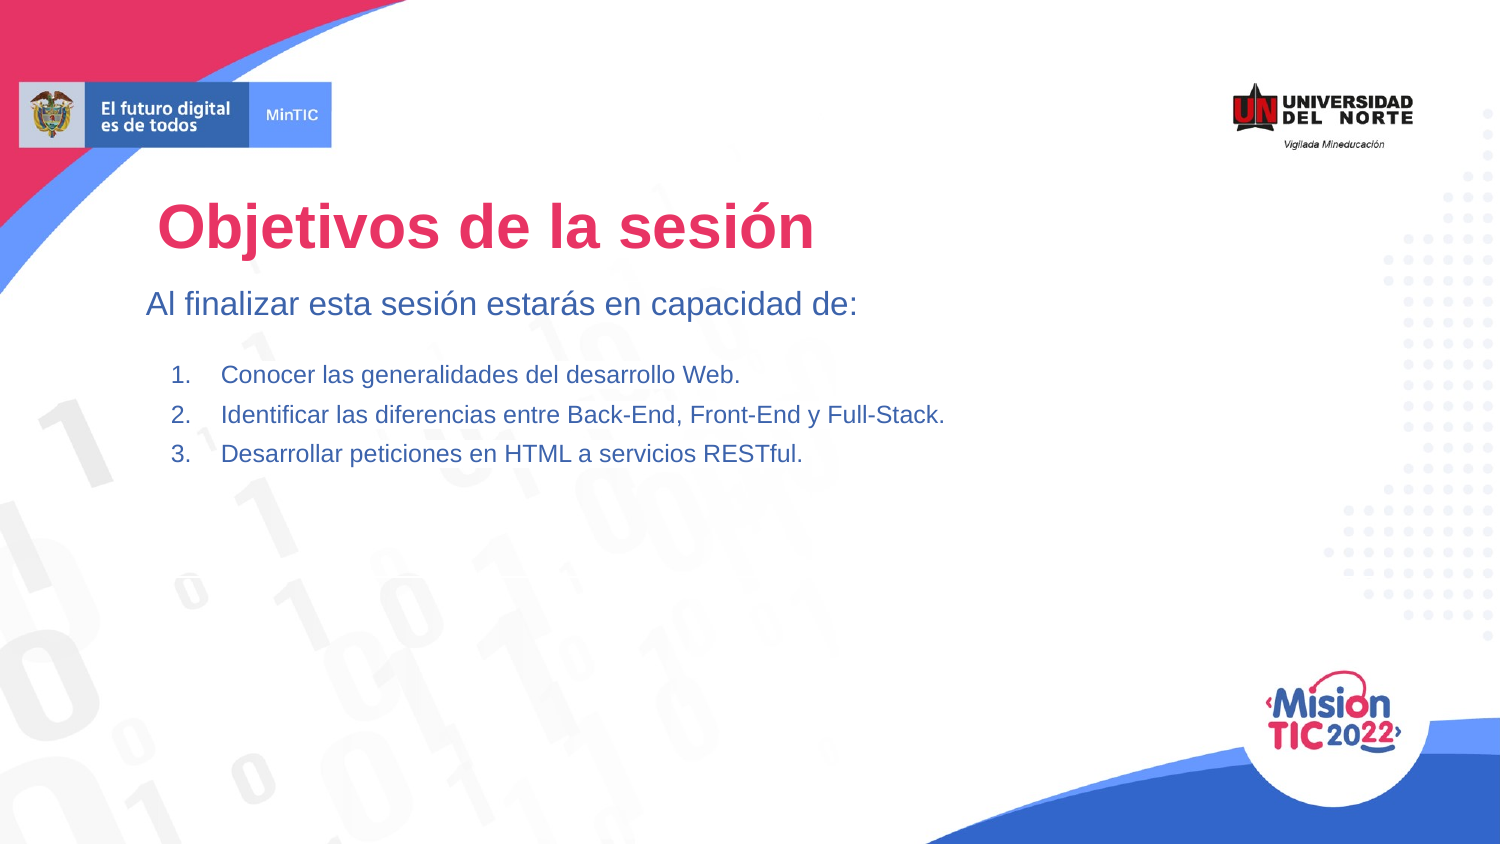

# Objetivos de la sesión
Al finalizar esta sesión estarás en capacidad de:

Conocer las generalidades del desarrollo Web.
Identificar las diferencias entre Back-End, Front-End y Full-Stack.
Desarrollar peticiones en HTML a servicios RESTful.